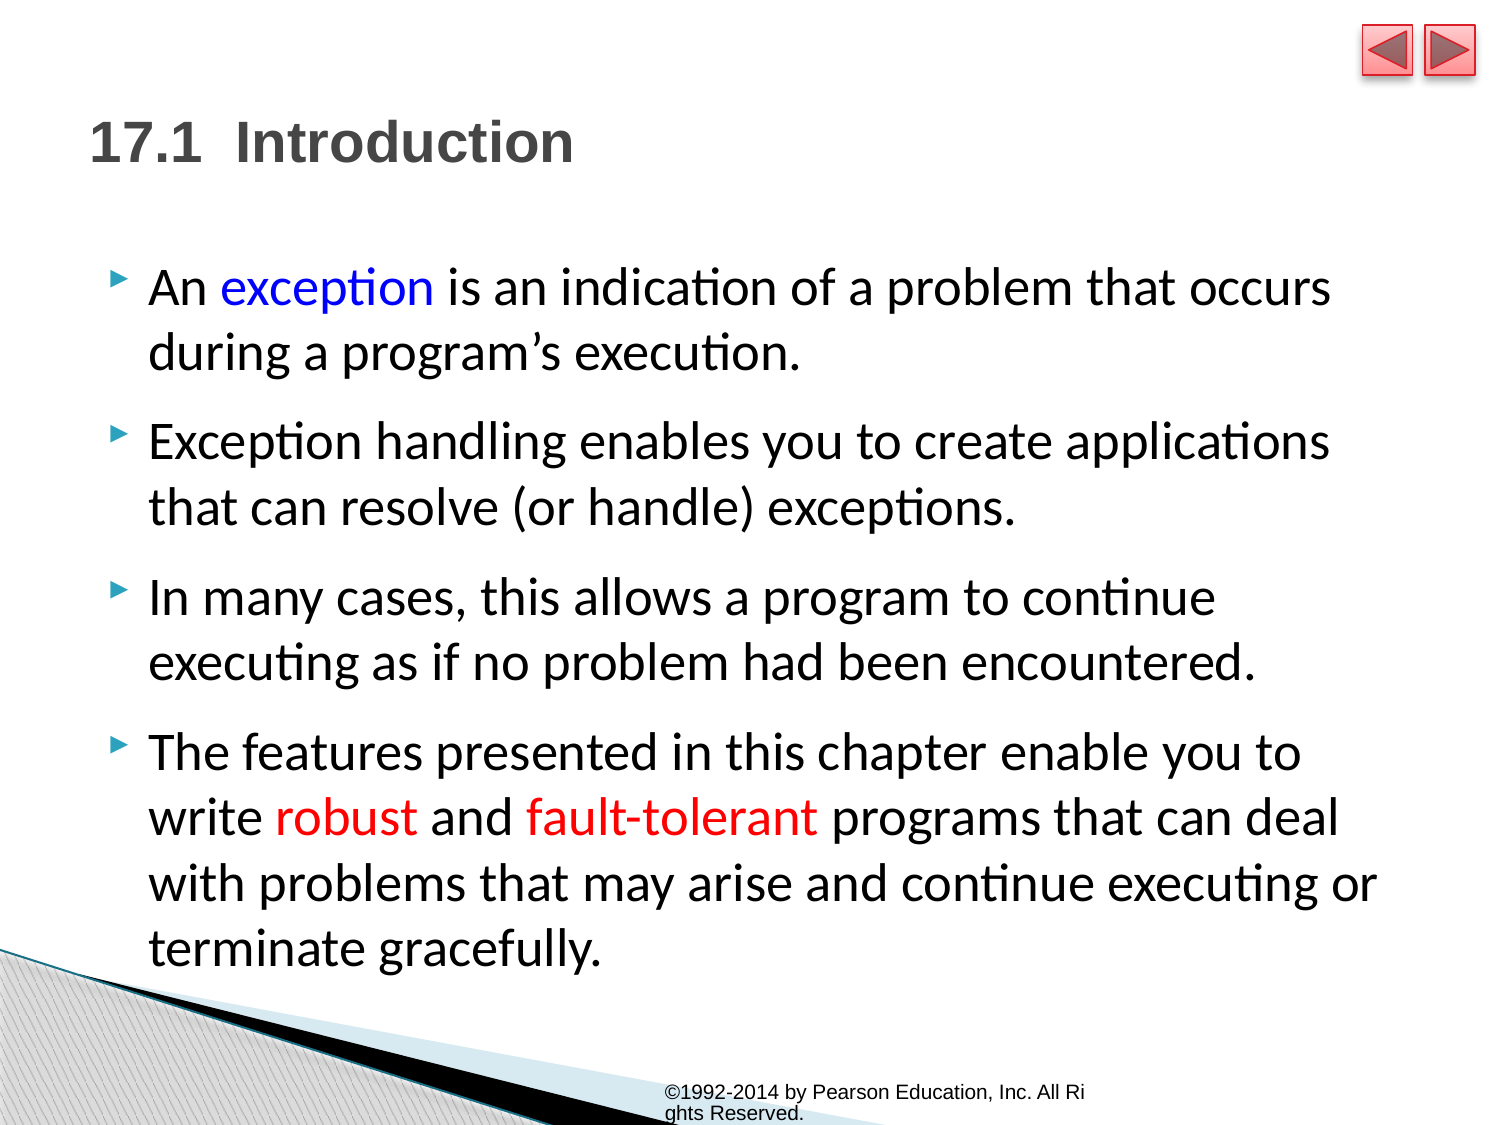

# 17.1  Introduction
An exception is an indication of a problem that occurs during a program’s execution.
Exception handling enables you to create applications that can resolve (or handle) exceptions.
In many cases, this allows a program to continue executing as if no problem had been encountered.
The features presented in this chapter enable you to write robust and fault-tolerant programs that can deal with problems that may arise and continue executing or terminate gracefully.
©1992-2014 by Pearson Education, Inc. All Rights Reserved.